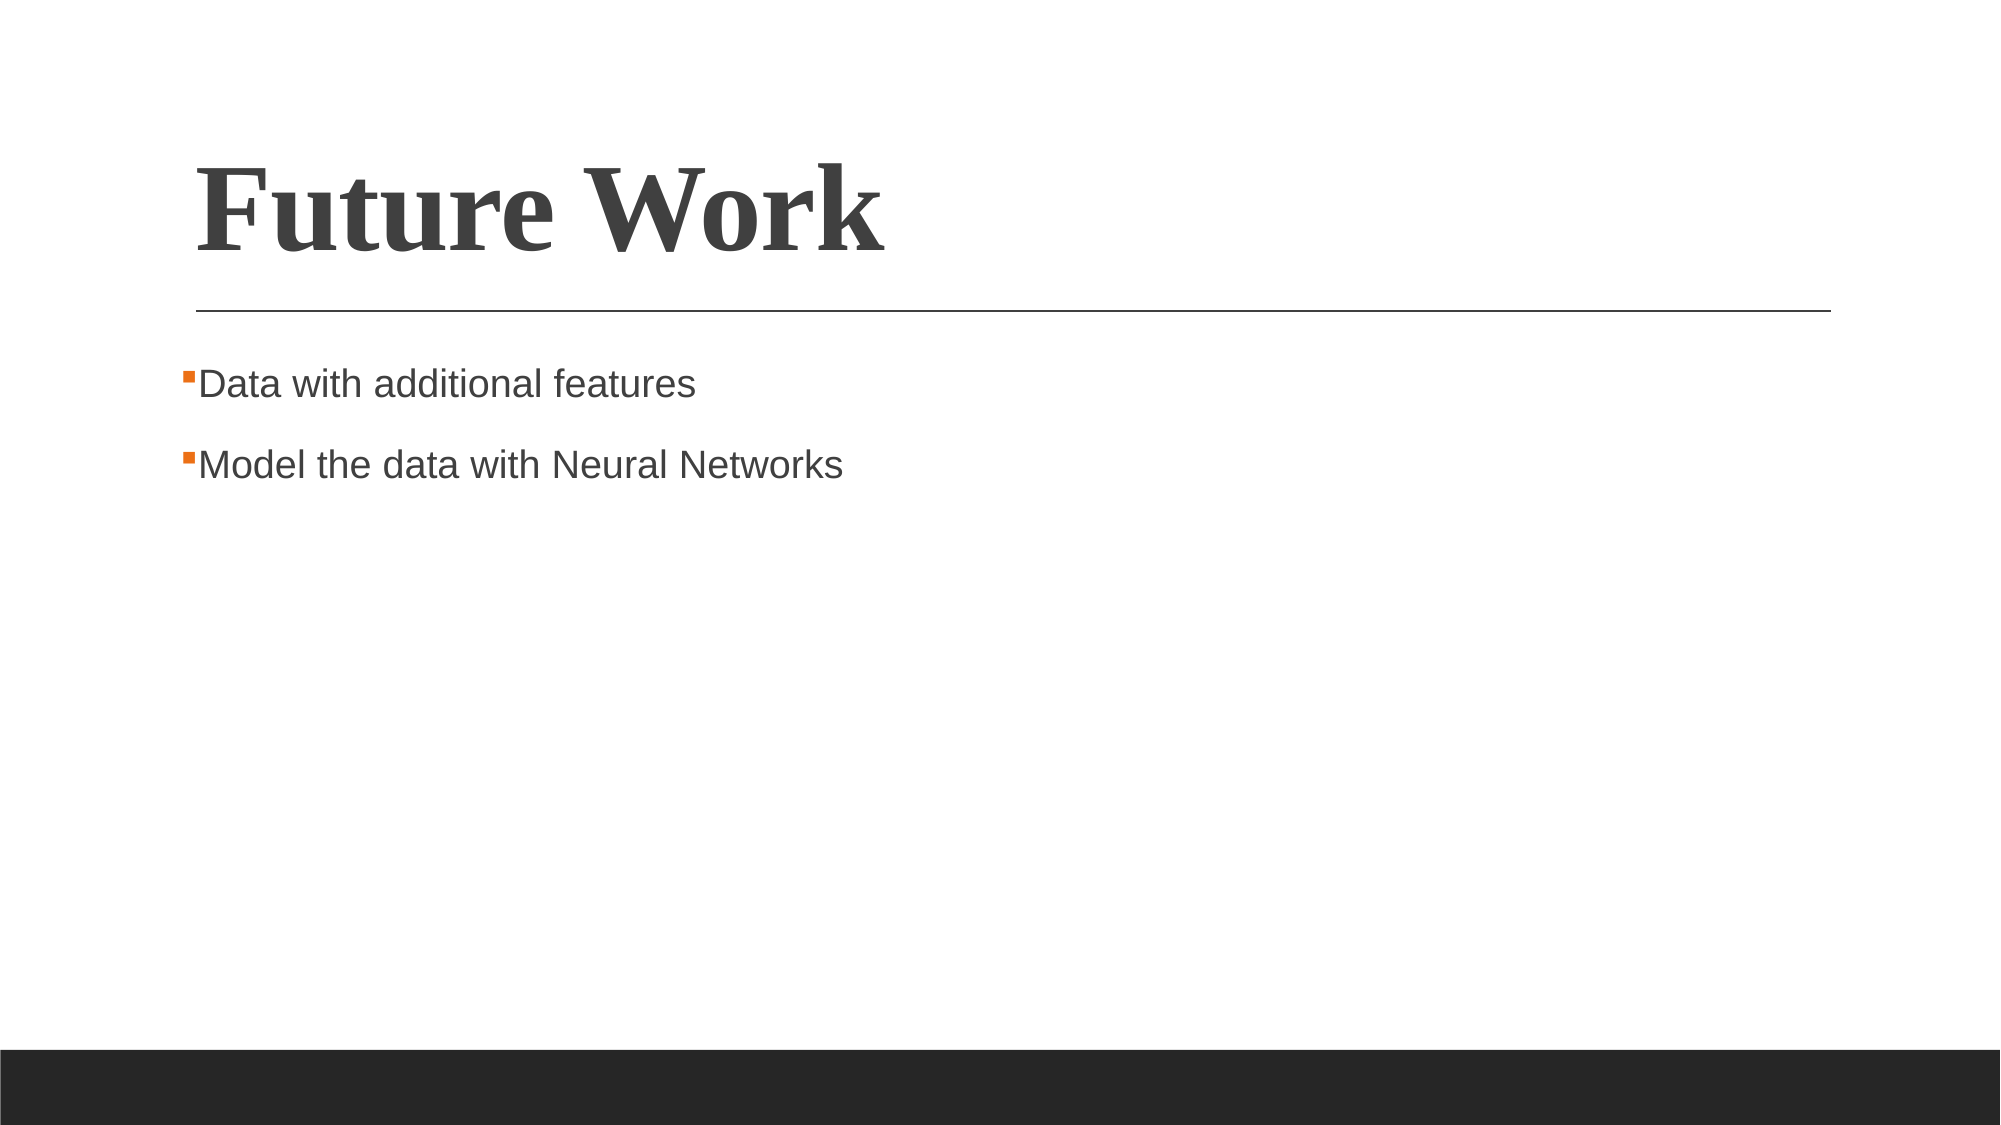

# Future Work
Data with additional features
Model the data with Neural Networks